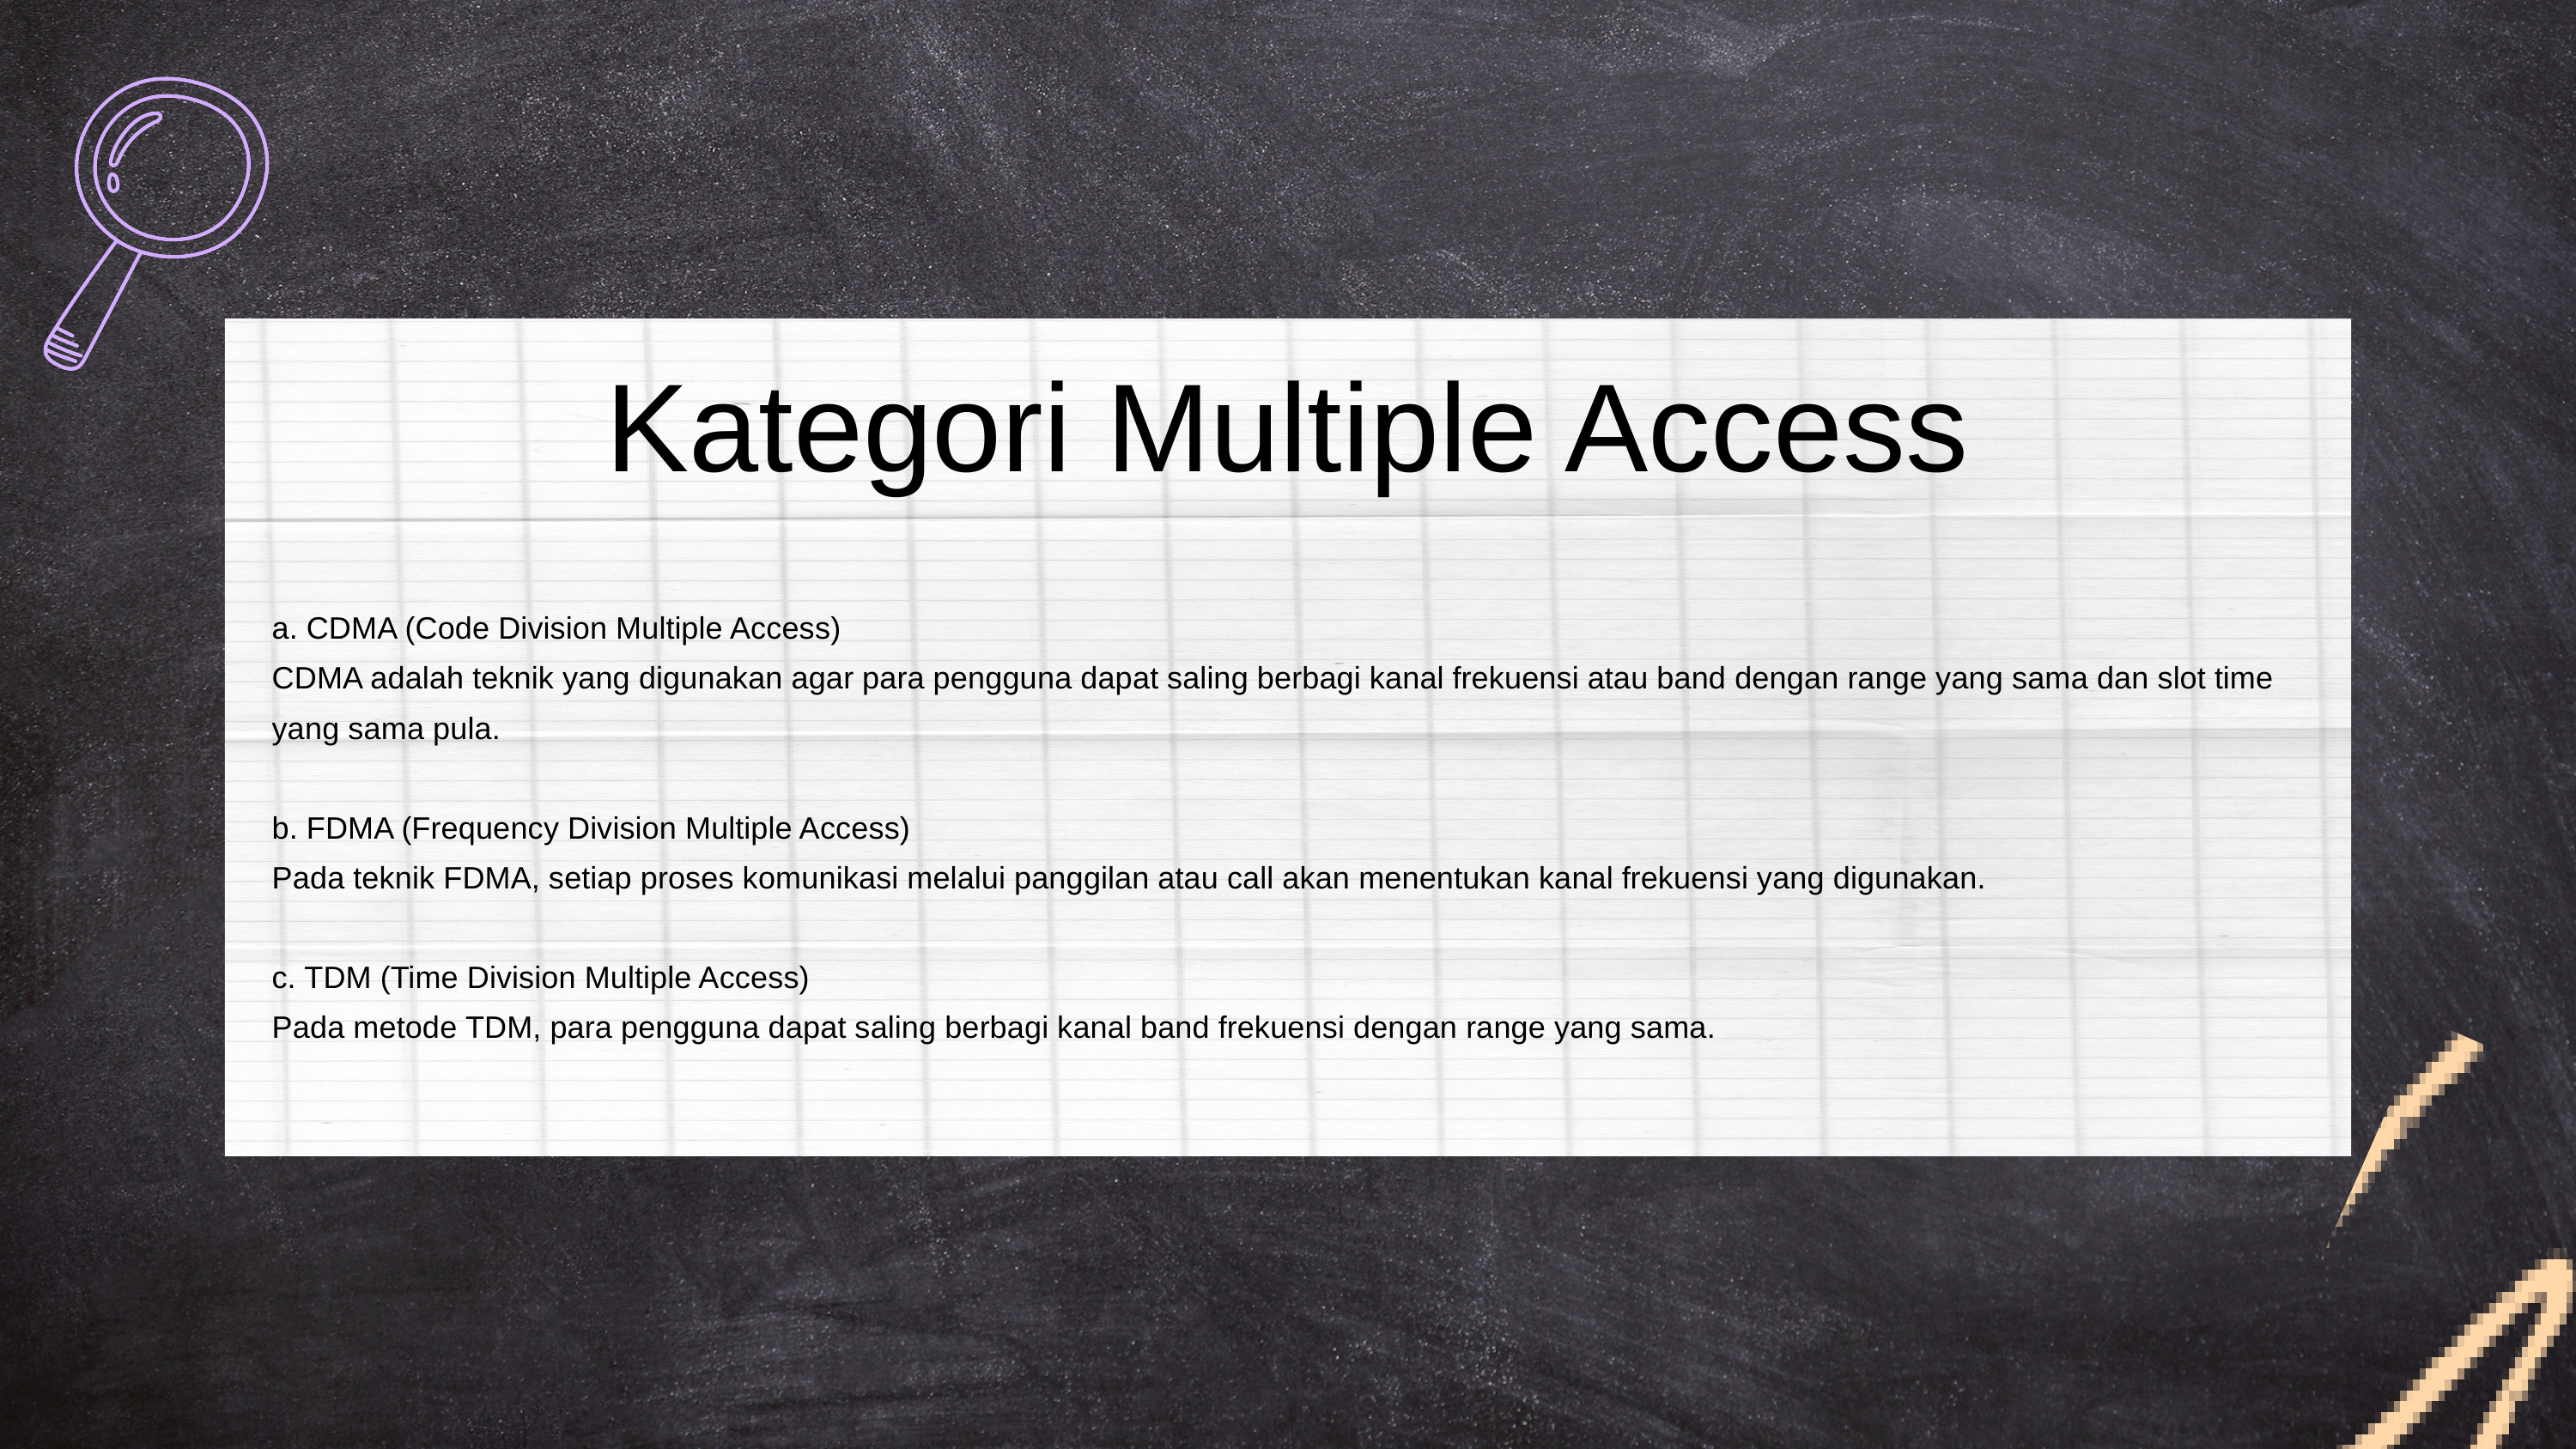

Kategori Multiple Access
a. CDMA (Code Division Multiple Access)
CDMA adalah teknik yang digunakan agar para pengguna dapat saling berbagi kanal frekuensi atau band dengan range yang sama dan slot time yang sama pula.

b. FDMA (Frequency Division Multiple Access)
Pada teknik FDMA, setiap proses komunikasi melalui panggilan atau call akan menentukan kanal frekuensi yang digunakan.

c. TDM (Time Division Multiple Access)
Pada metode TDM, para pengguna dapat saling berbagi kanal band frekuensi dengan range yang sama.